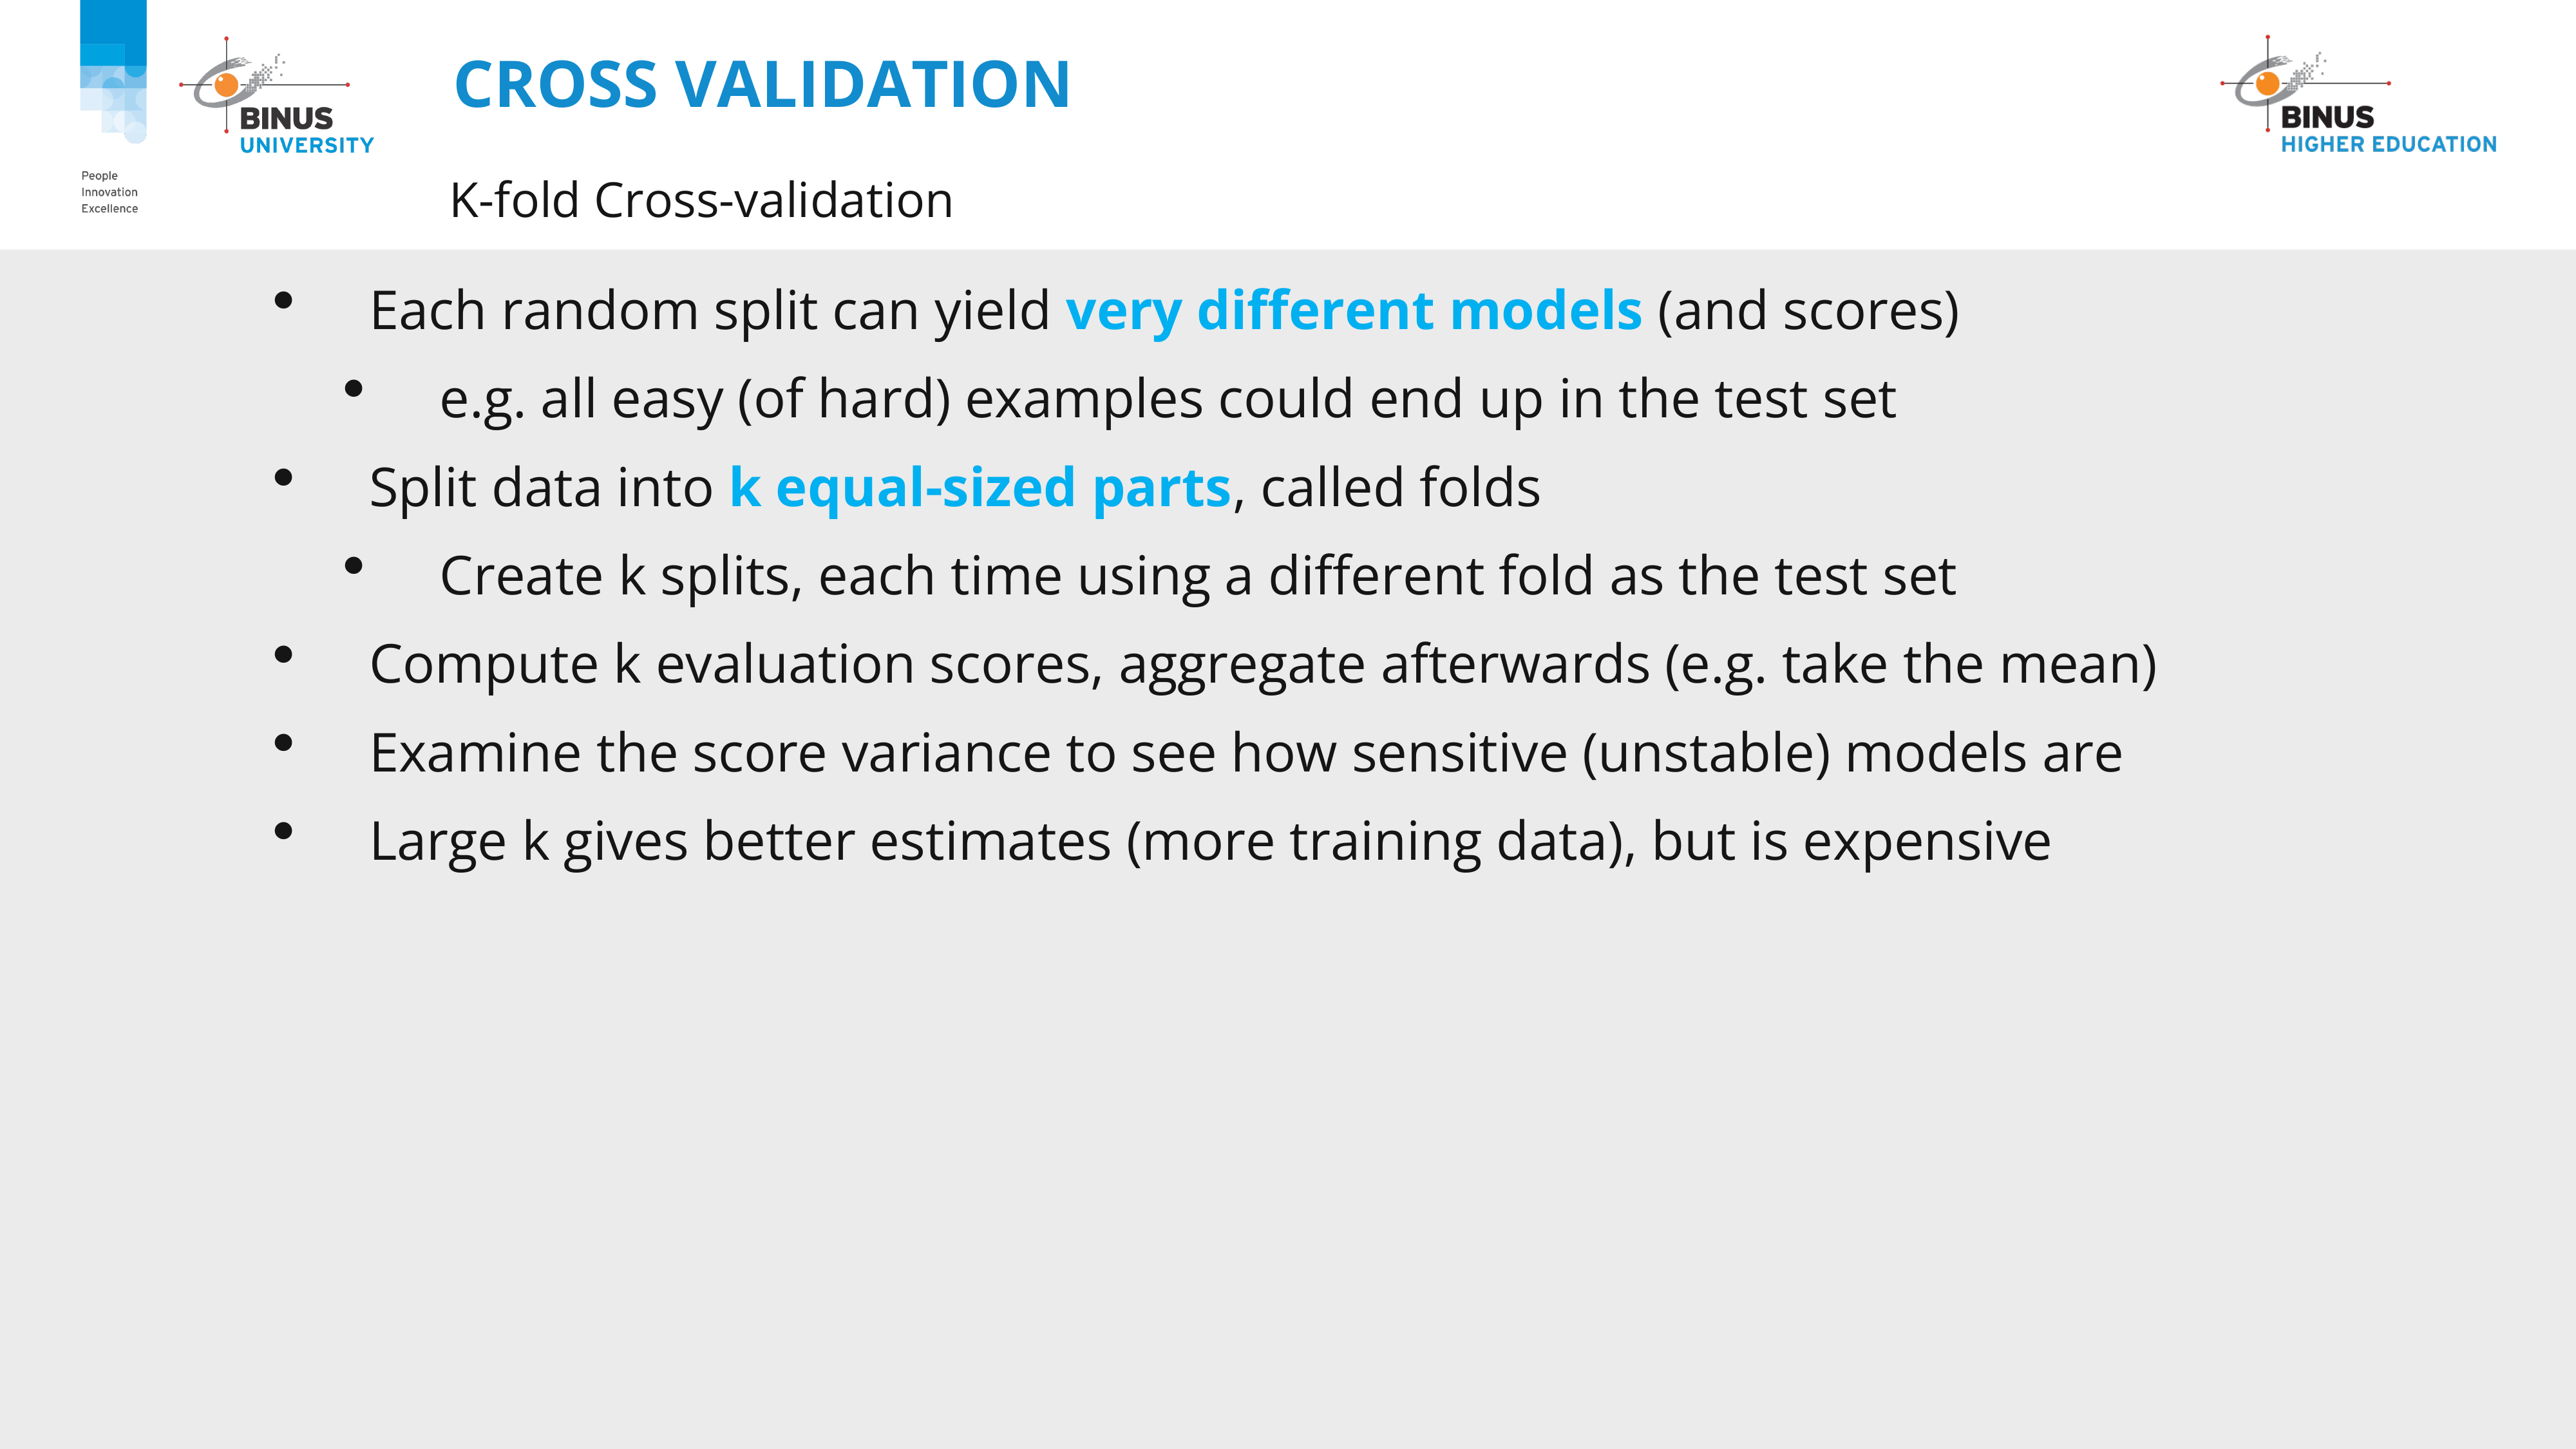

Cross Validation
K-fold Cross-validation
Each random split can yield very different models (and scores)
e.g. all easy (of hard) examples could end up in the test set
Split data into k equal-sized parts, called folds
Create k splits, each time using a different fold as the test set
Compute k evaluation scores, aggregate afterwards (e.g. take the mean)
Examine the score variance to see how sensitive (unstable) models are
Large k gives better estimates (more training data), but is expensive